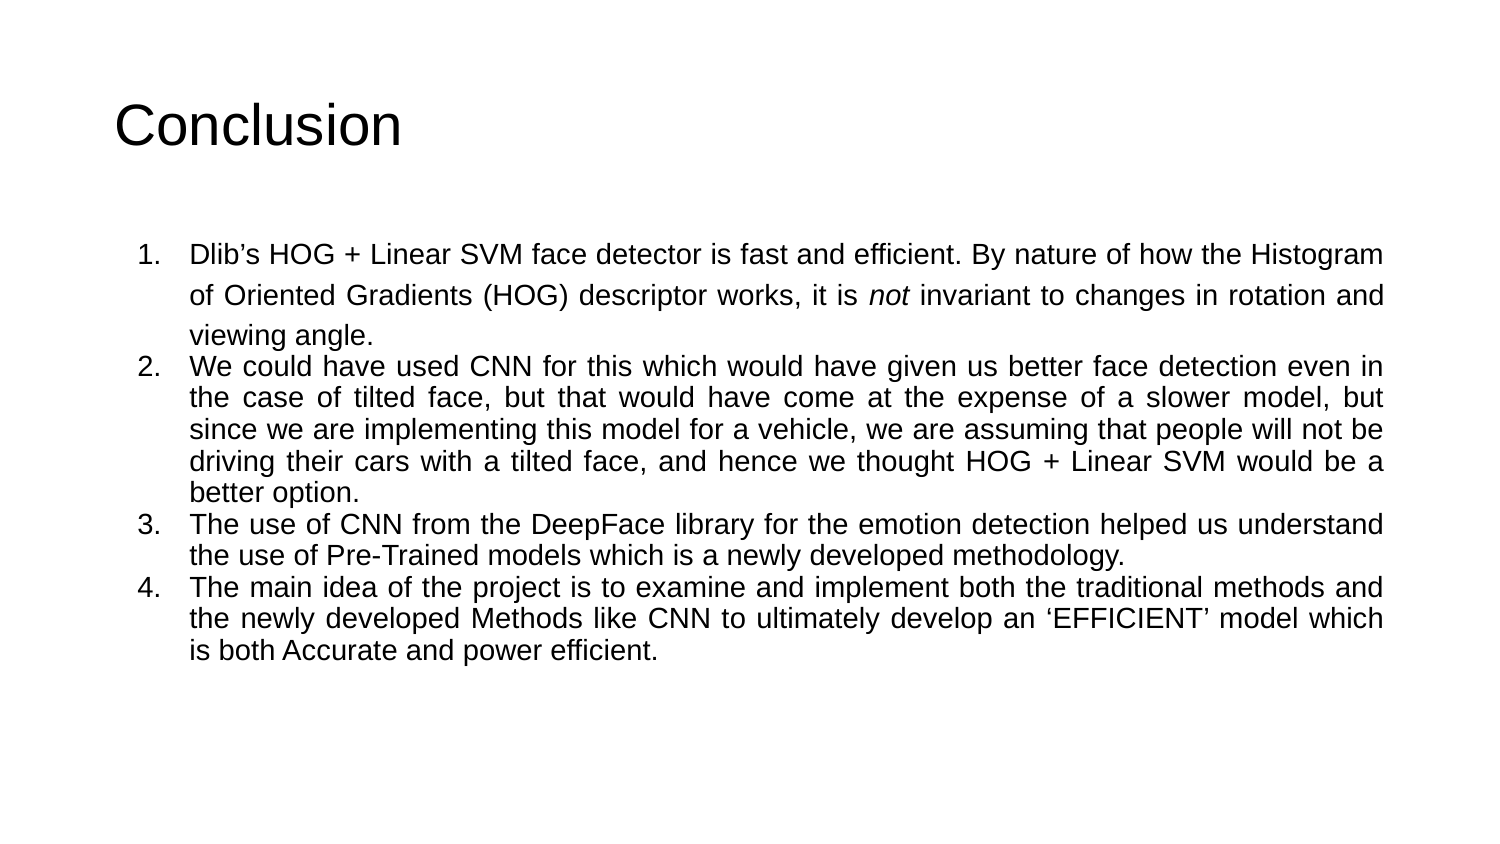

# Conclusion
Dlib’s HOG + Linear SVM face detector is fast and efficient. By nature of how the Histogram of Oriented Gradients (HOG) descriptor works, it is not invariant to changes in rotation and viewing angle.
We could have used CNN for this which would have given us better face detection even in the case of tilted face, but that would have come at the expense of a slower model, but since we are implementing this model for a vehicle, we are assuming that people will not be driving their cars with a tilted face, and hence we thought HOG + Linear SVM would be a better option.
The use of CNN from the DeepFace library for the emotion detection helped us understand the use of Pre-Trained models which is a newly developed methodology.
The main idea of the project is to examine and implement both the traditional methods and the newly developed Methods like CNN to ultimately develop an ‘EFFICIENT’ model which is both Accurate and power efficient.